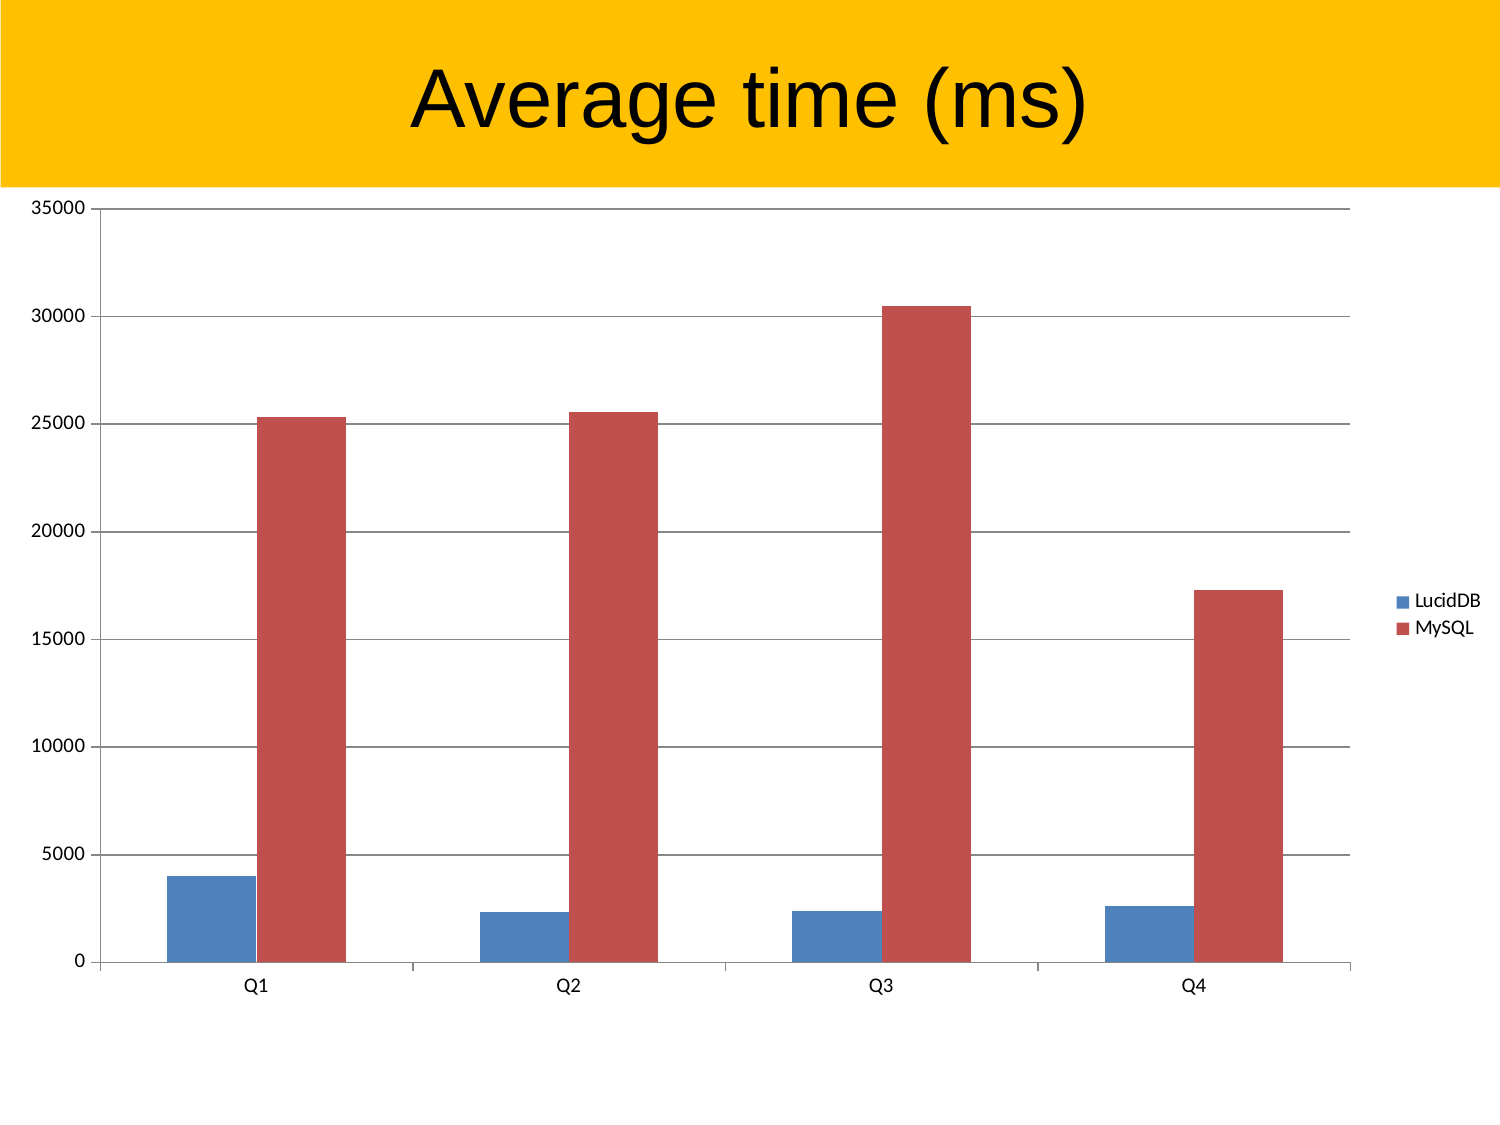

Average time (ms)

### Chart

| Category | LucidDB | MySQL |
|---|---|---|
| Q1 | 4014.0 | 25312.0 |
| Q2 | 2338.0 | 25549.0 |
| Q3 | 2402.0 | 30512.0 |
| Q4 | 2599.0 | 17300.0 |